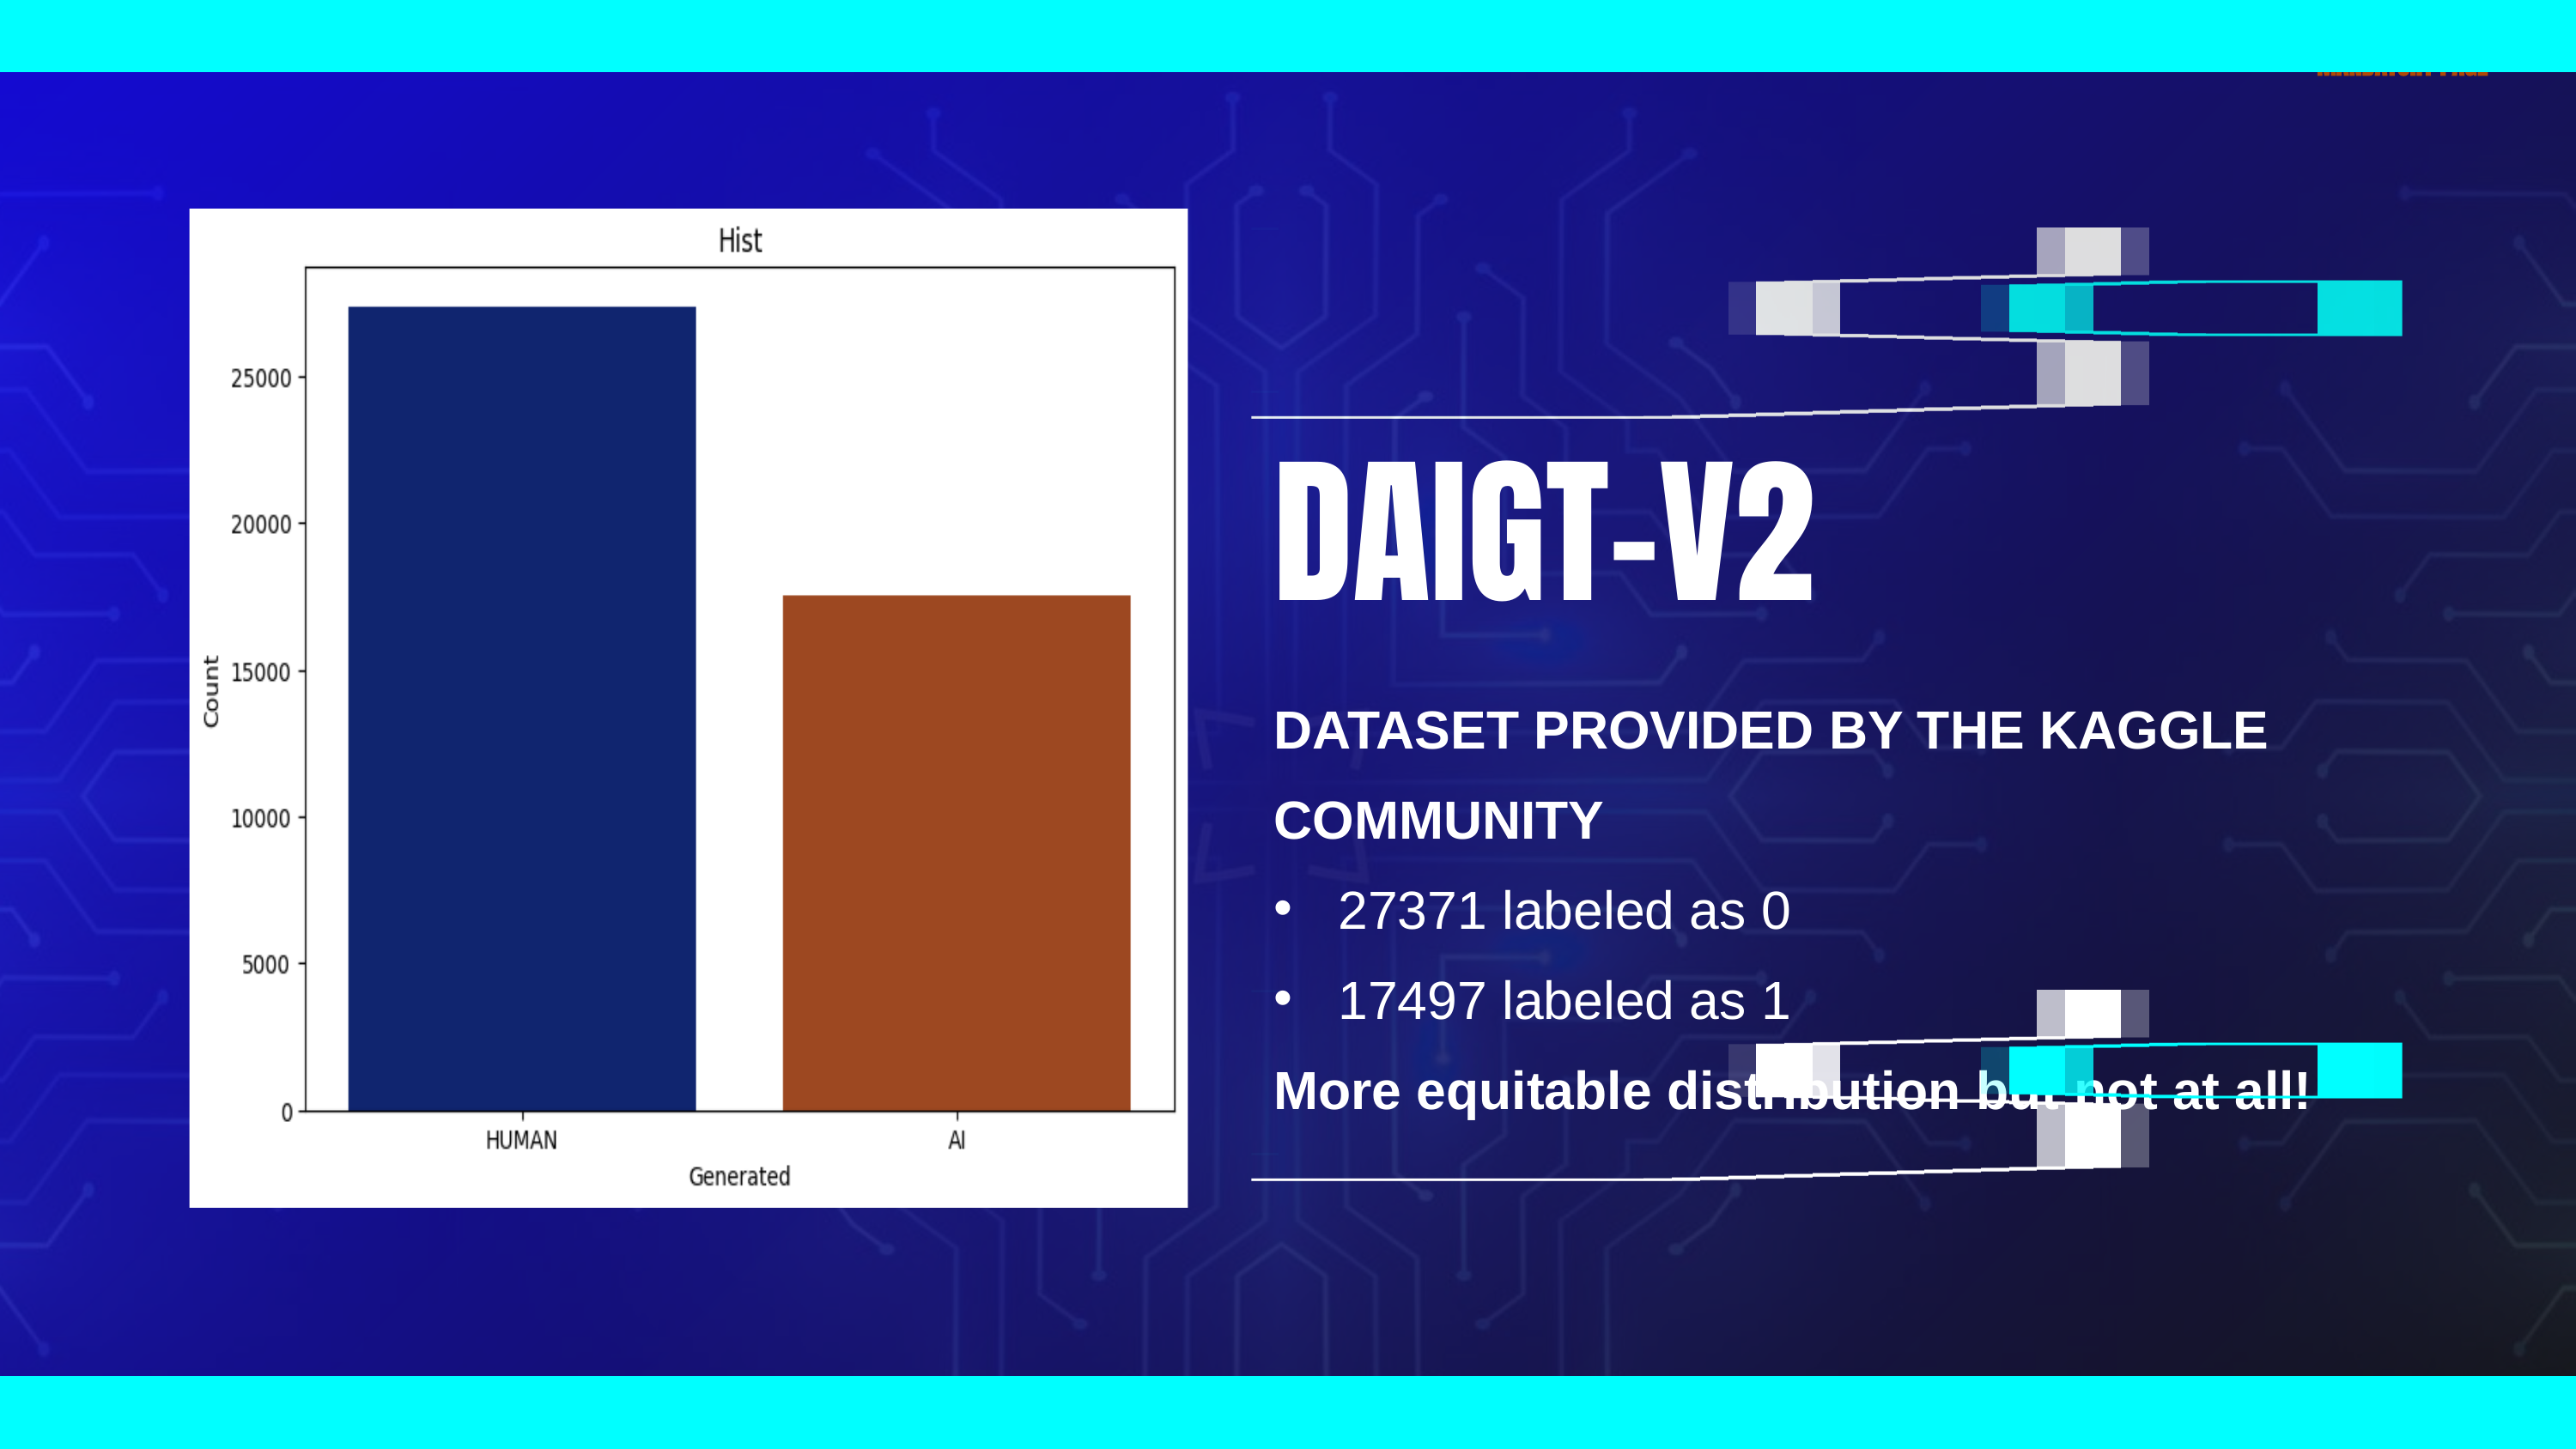

MANDATORY PAGE

DAIGT-V2

DATASET PROVIDED BY THE KAGGLE COMMUNITY
27371 labeled as 0
17497 labeled as 1
More equitable distribution but not at all!